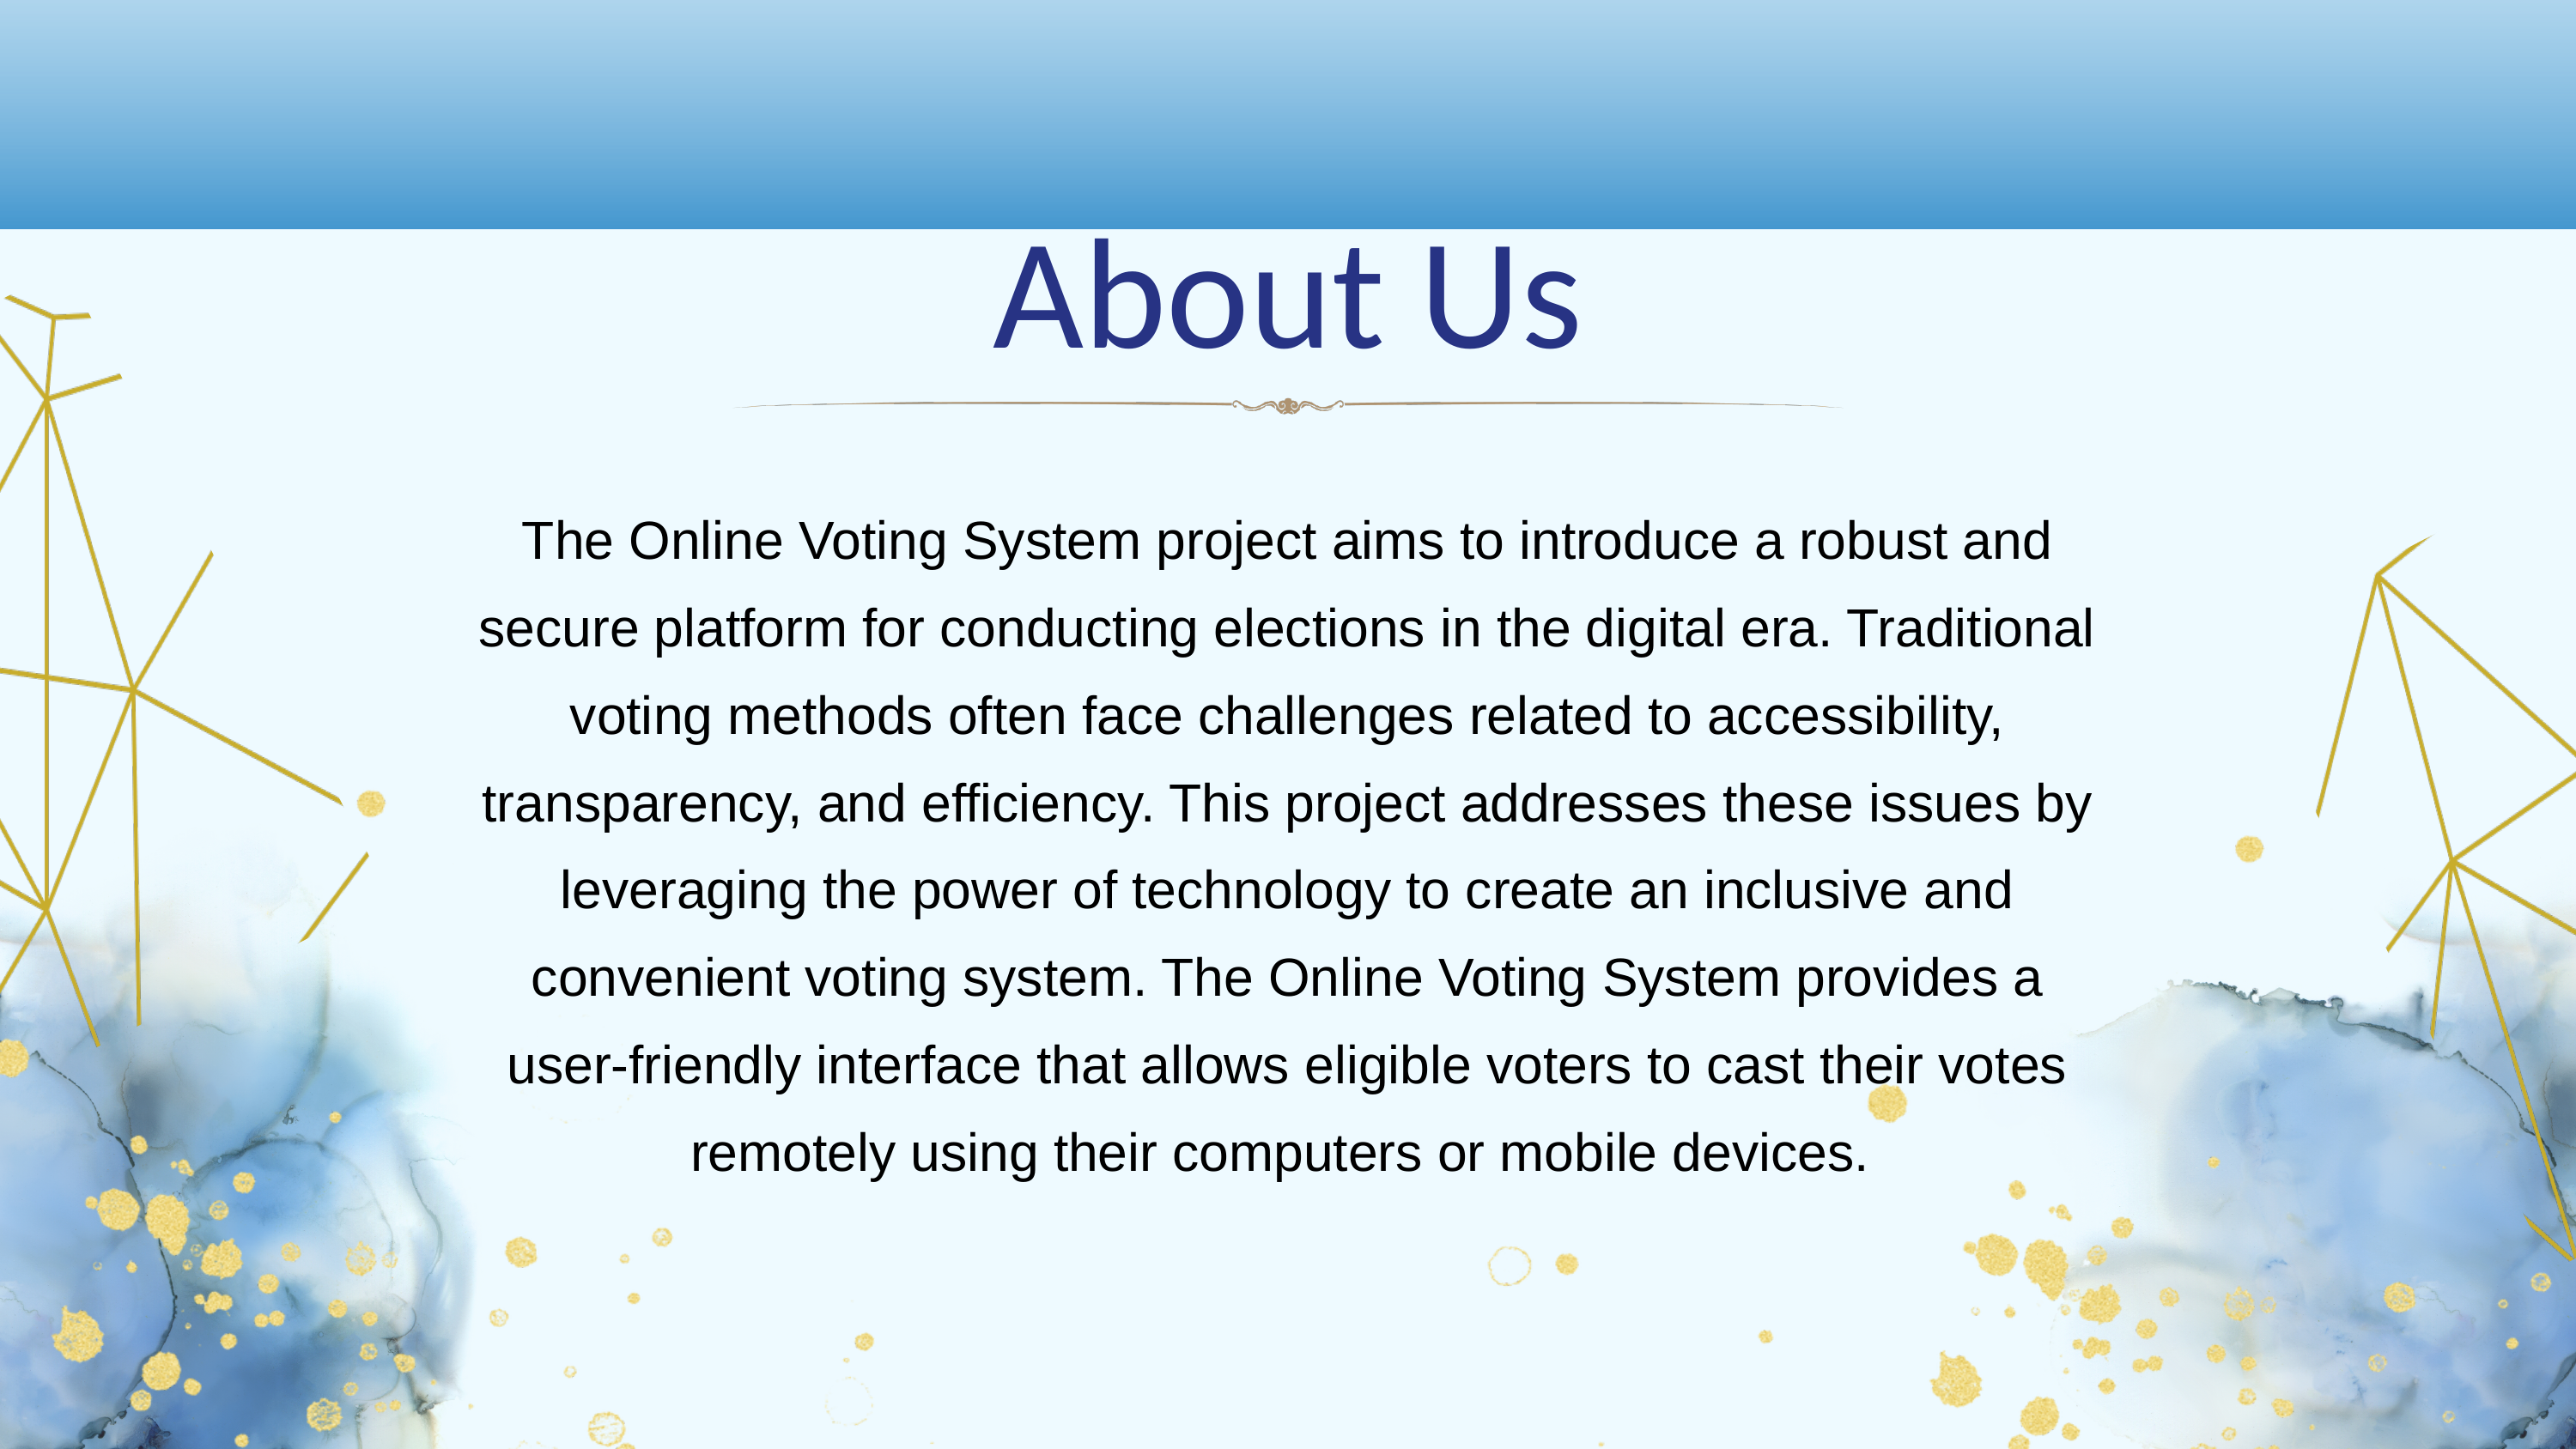

﻿About Us

The Online Voting System project aims to introduce a robust and secure platform for conducting elections in the digital era. Traditional voting methods often face challenges related to accessibility, transparency, and efficiency. This project addresses these issues by leveraging the power of technology to create an inclusive and convenient voting system. The Online Voting System provides a user-friendly interface that allows eligible voters to cast their votes remotely using their computers or mobile devices.